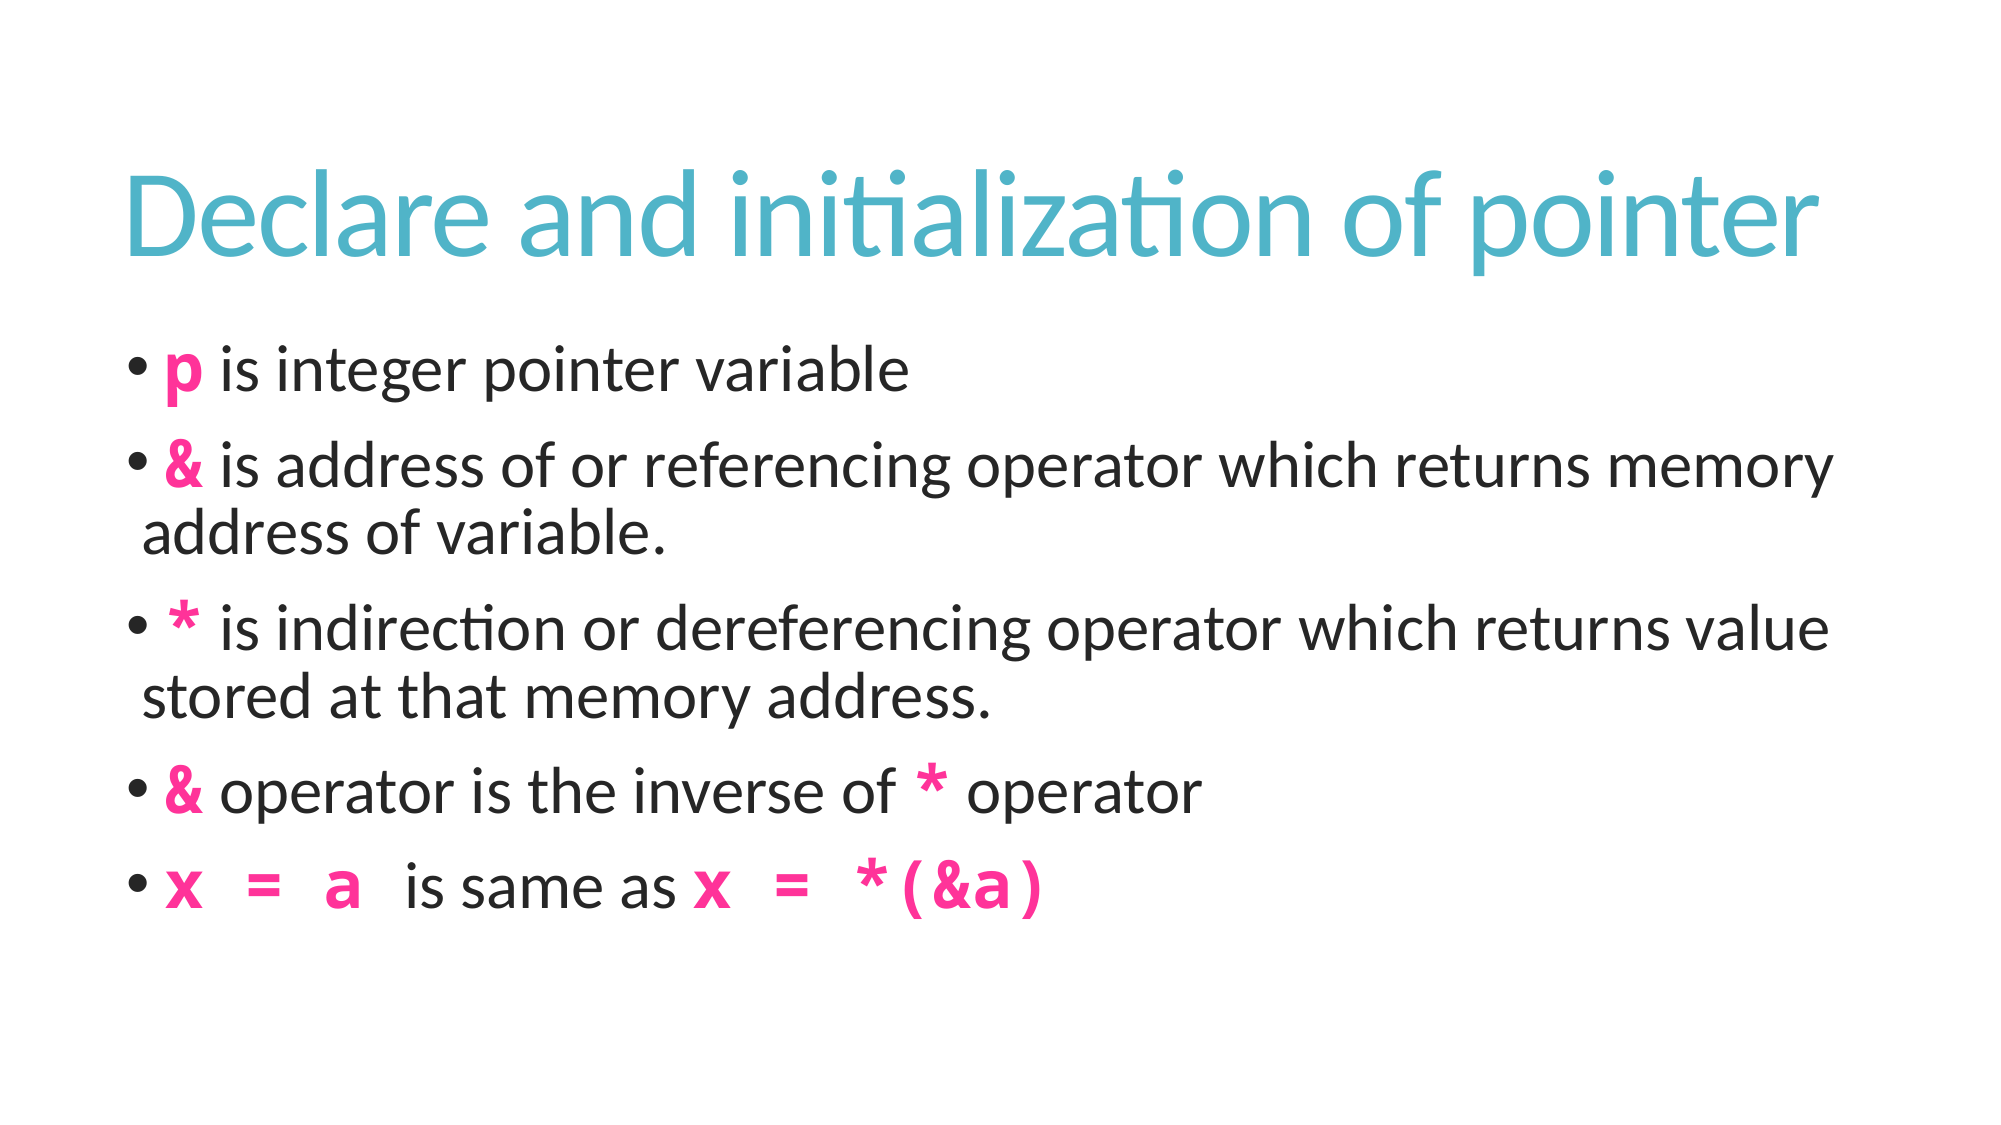

# Declare and initialization of pointer
 p is integer pointer variable
 & is address of or referencing operator which returns memory address of variable.
 * is indirection or dereferencing operator which returns value stored at that memory address.
 & operator is the inverse of * operator
 x = a is same as x = *(&a)